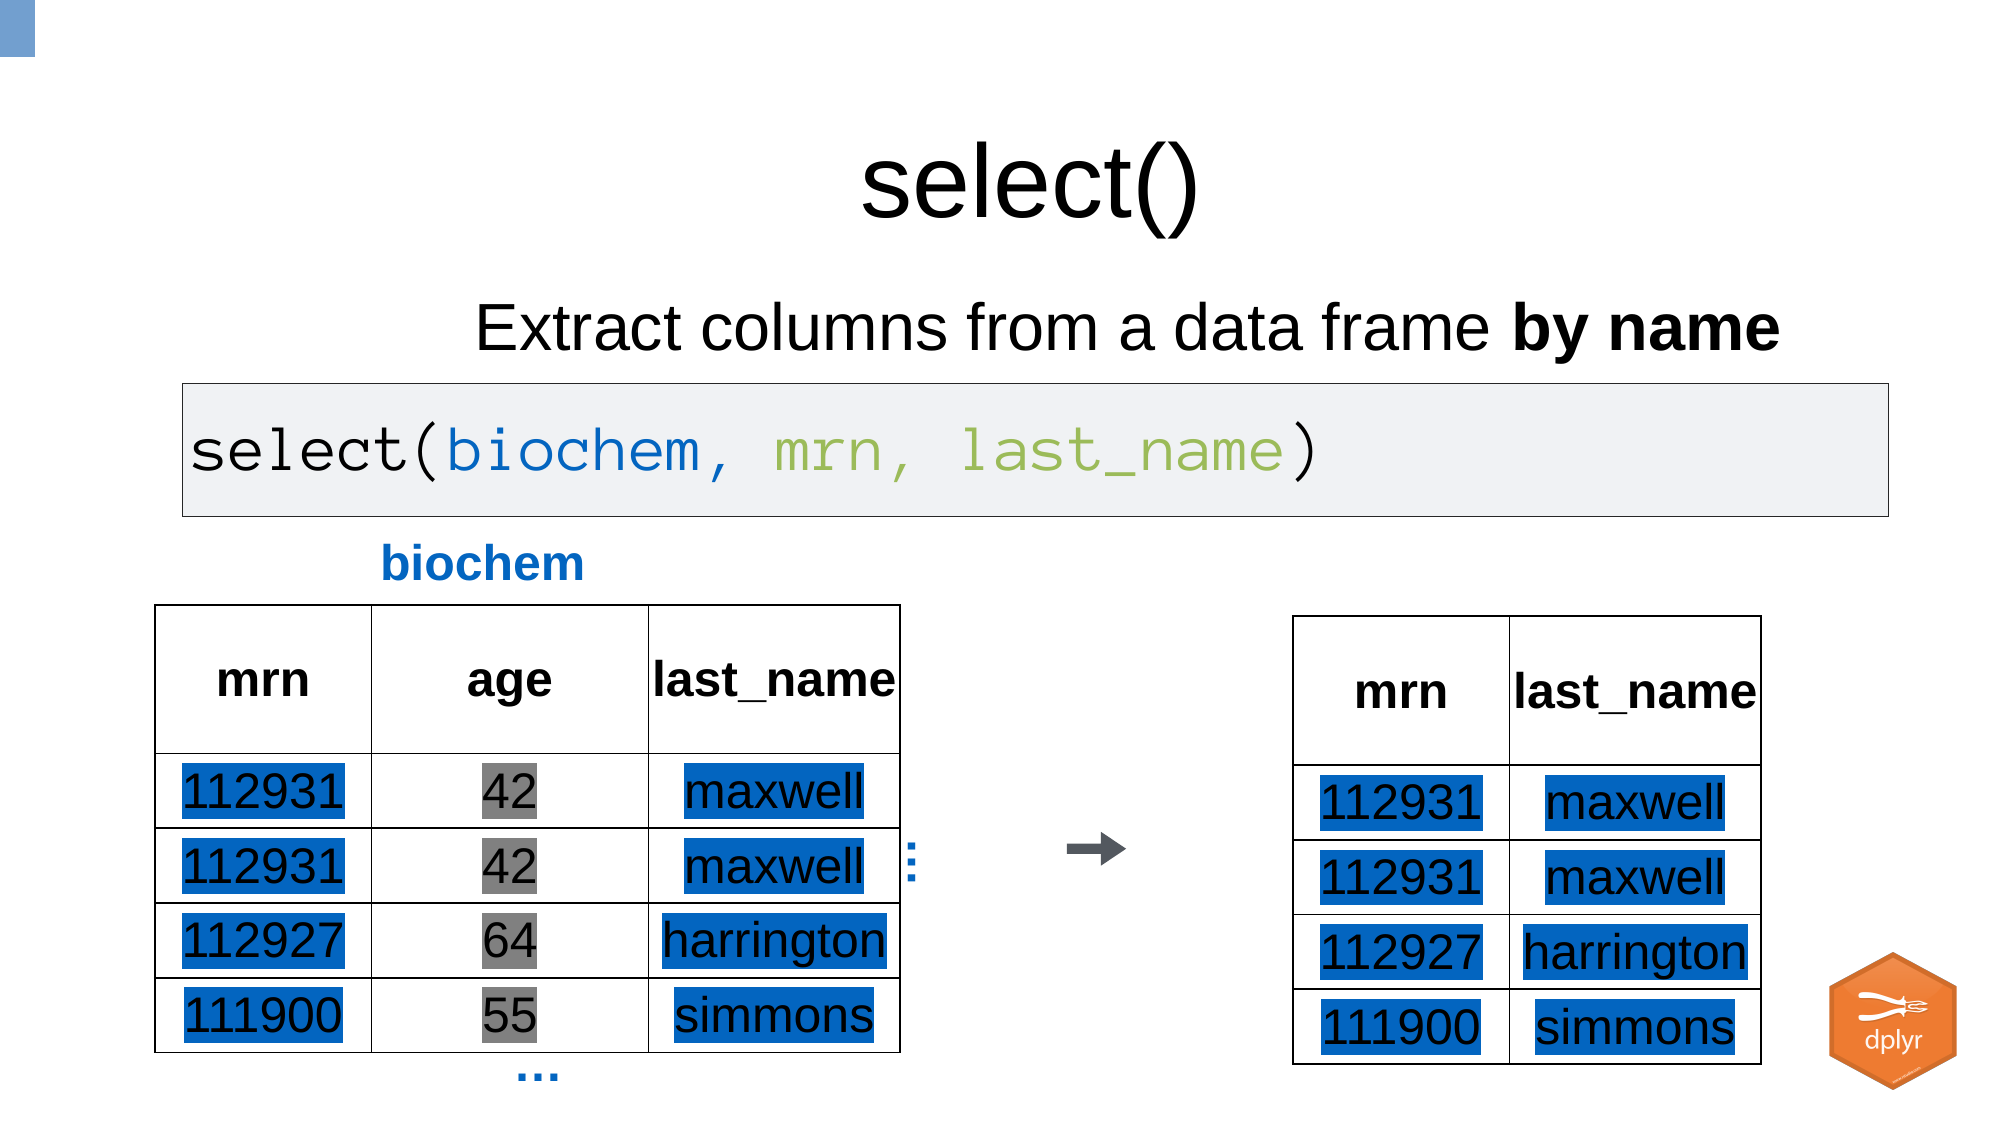

select()
Extract columns from a data frame by name

select(biochem, mrn, last_name)
biochem
| description | department |
| --- | --- |
| PROTHROMBIN TIME | INTERNAL MEDICINE CLINIC |
| BASIC METABOLIC PANEL | INTERNAL MEDICINE CLINIC |
| THYROID STIMULATING HORMONE | ENDOCRINOLOGY CLINIC |
| T4, FREE | ENDOCRINOLOGY CLINIC |
| mrn | age | last\_name |
| --- | --- | --- |
| 112931 | 42 | maxwell |
| 112931 | 42 | maxwell |
| 112927 | 64 | harrington |
| 111900 | 55 | simmons |
| mrn | last\_name |
| --- | --- |
| 112931 | maxwell |
| 112931 | maxwell |
| 112927 | harrington |
| 111900 | simmons |

…

…